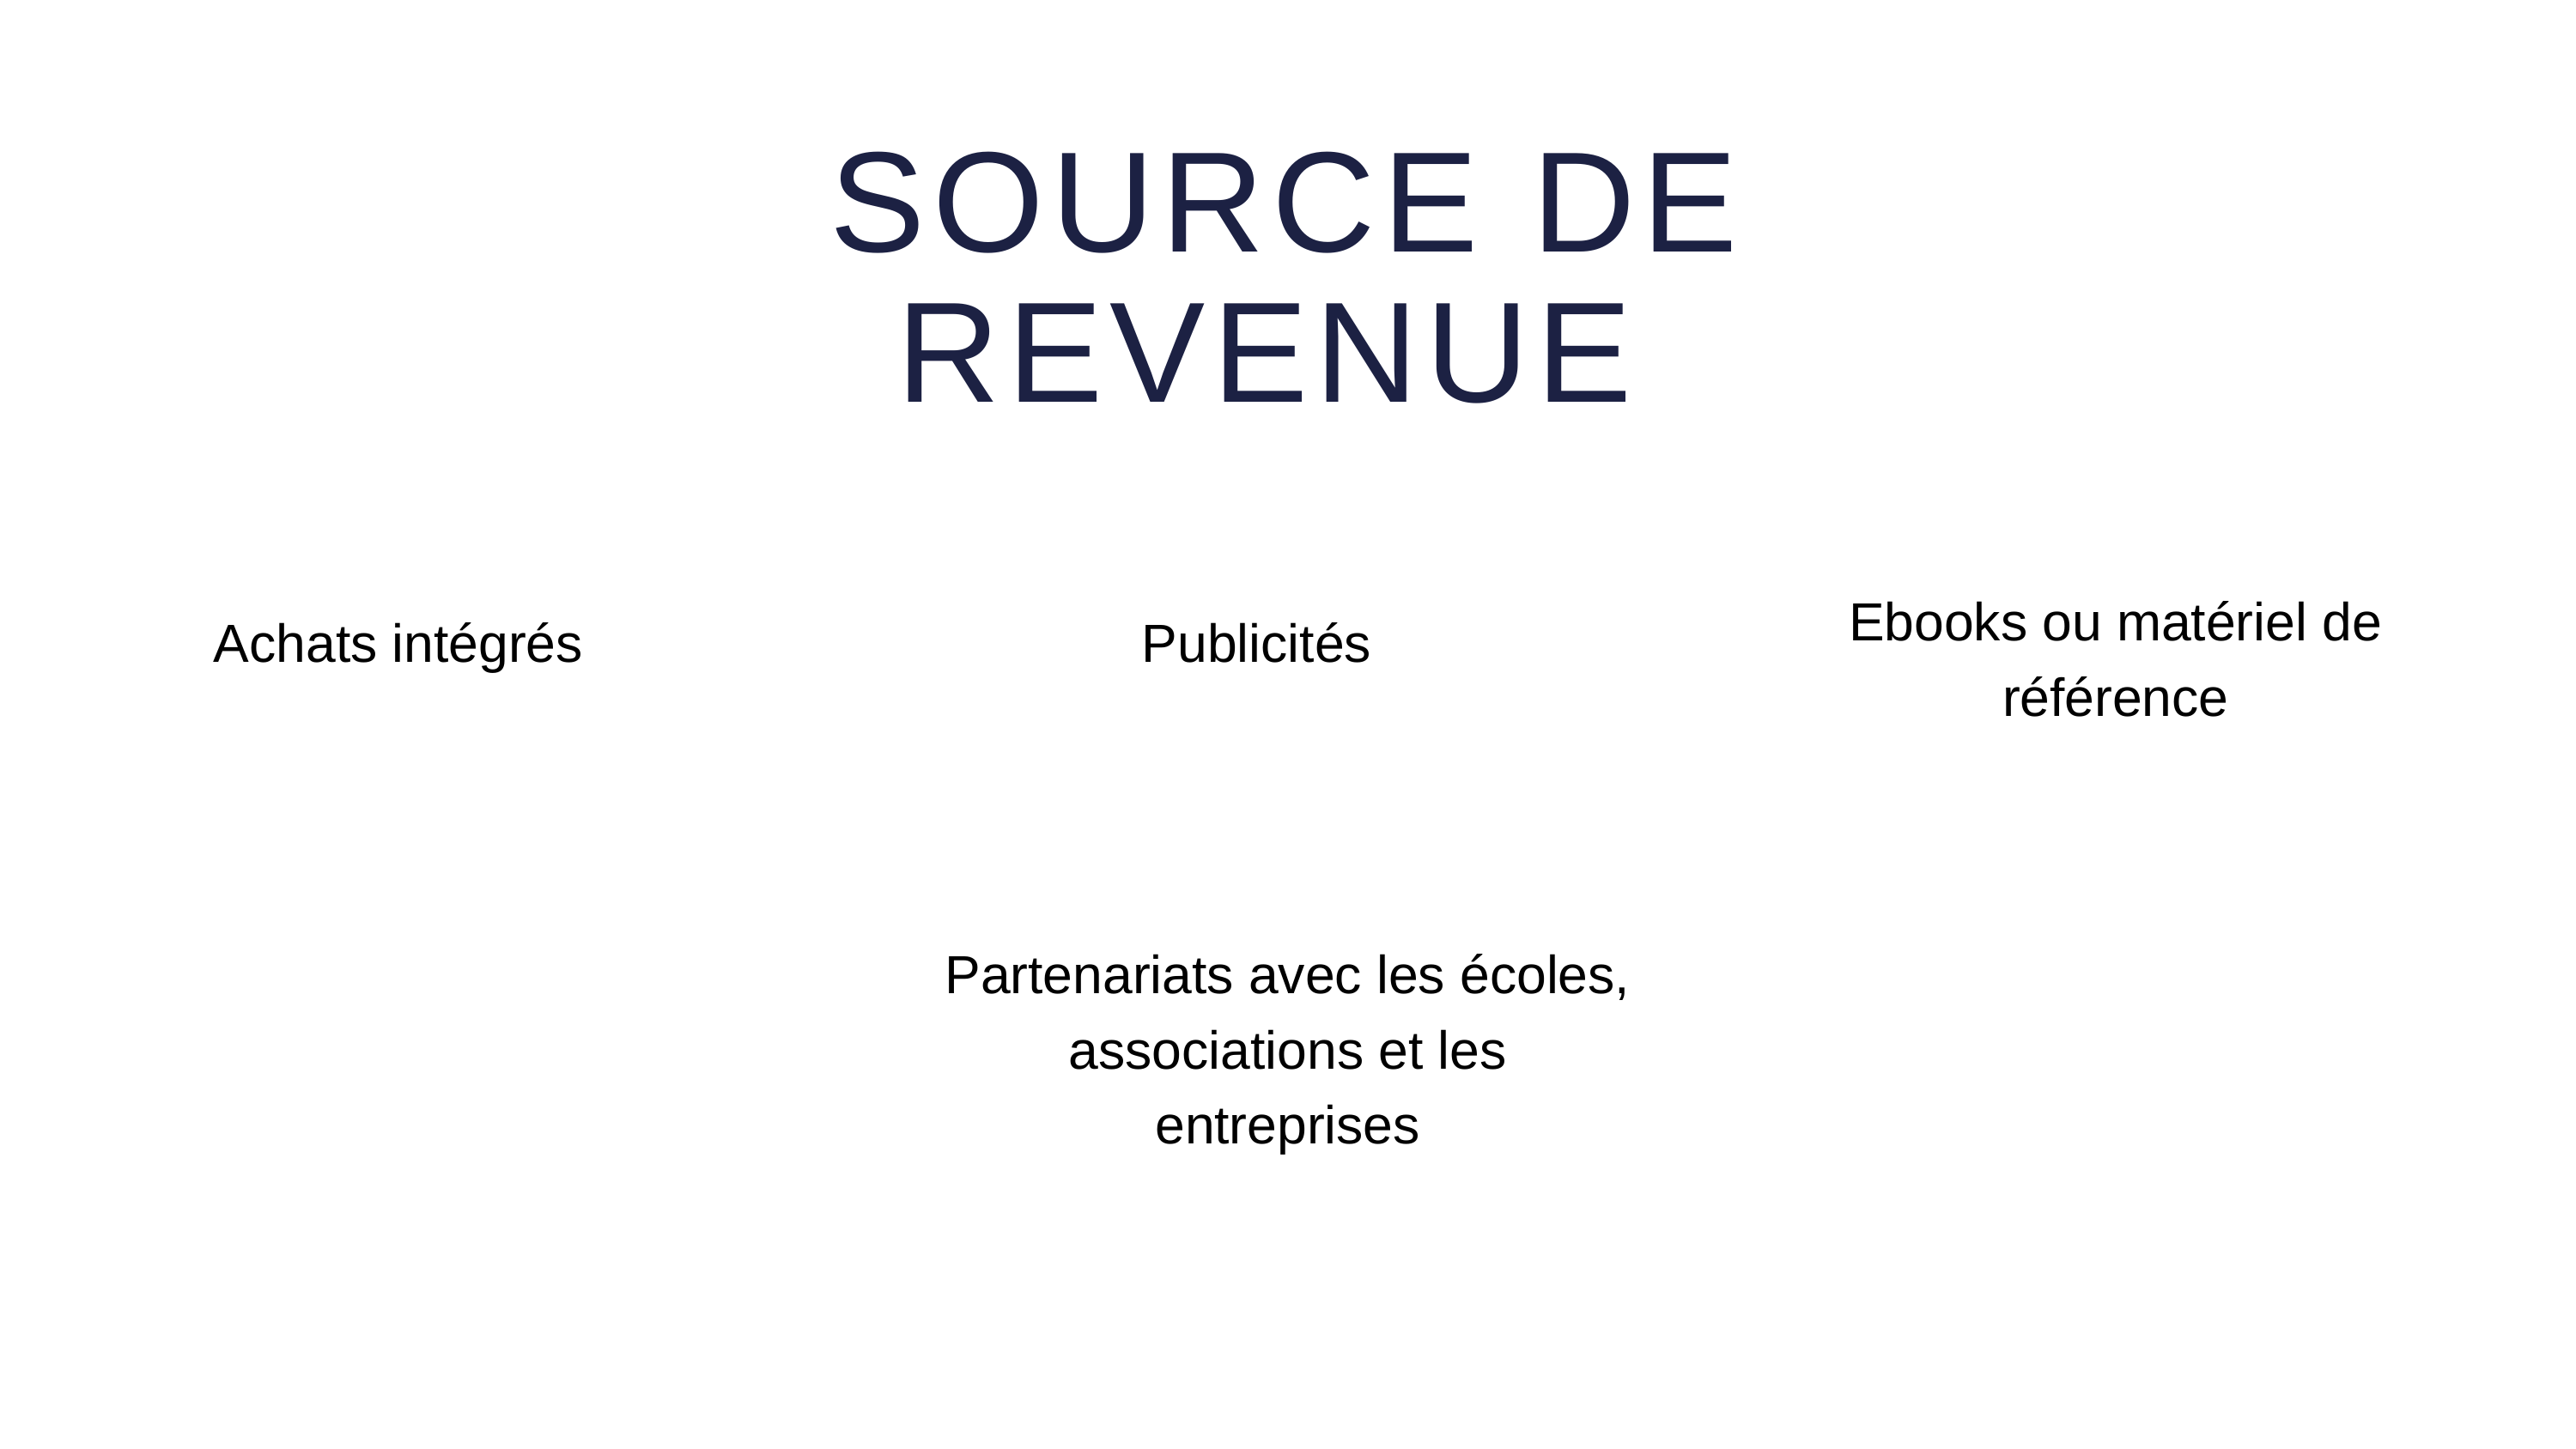

SOURCE DE REVENUE
Ebooks ou matériel de référence
Achats intégrés
Publicités
Partenariats avec les écoles, associations et les entreprises